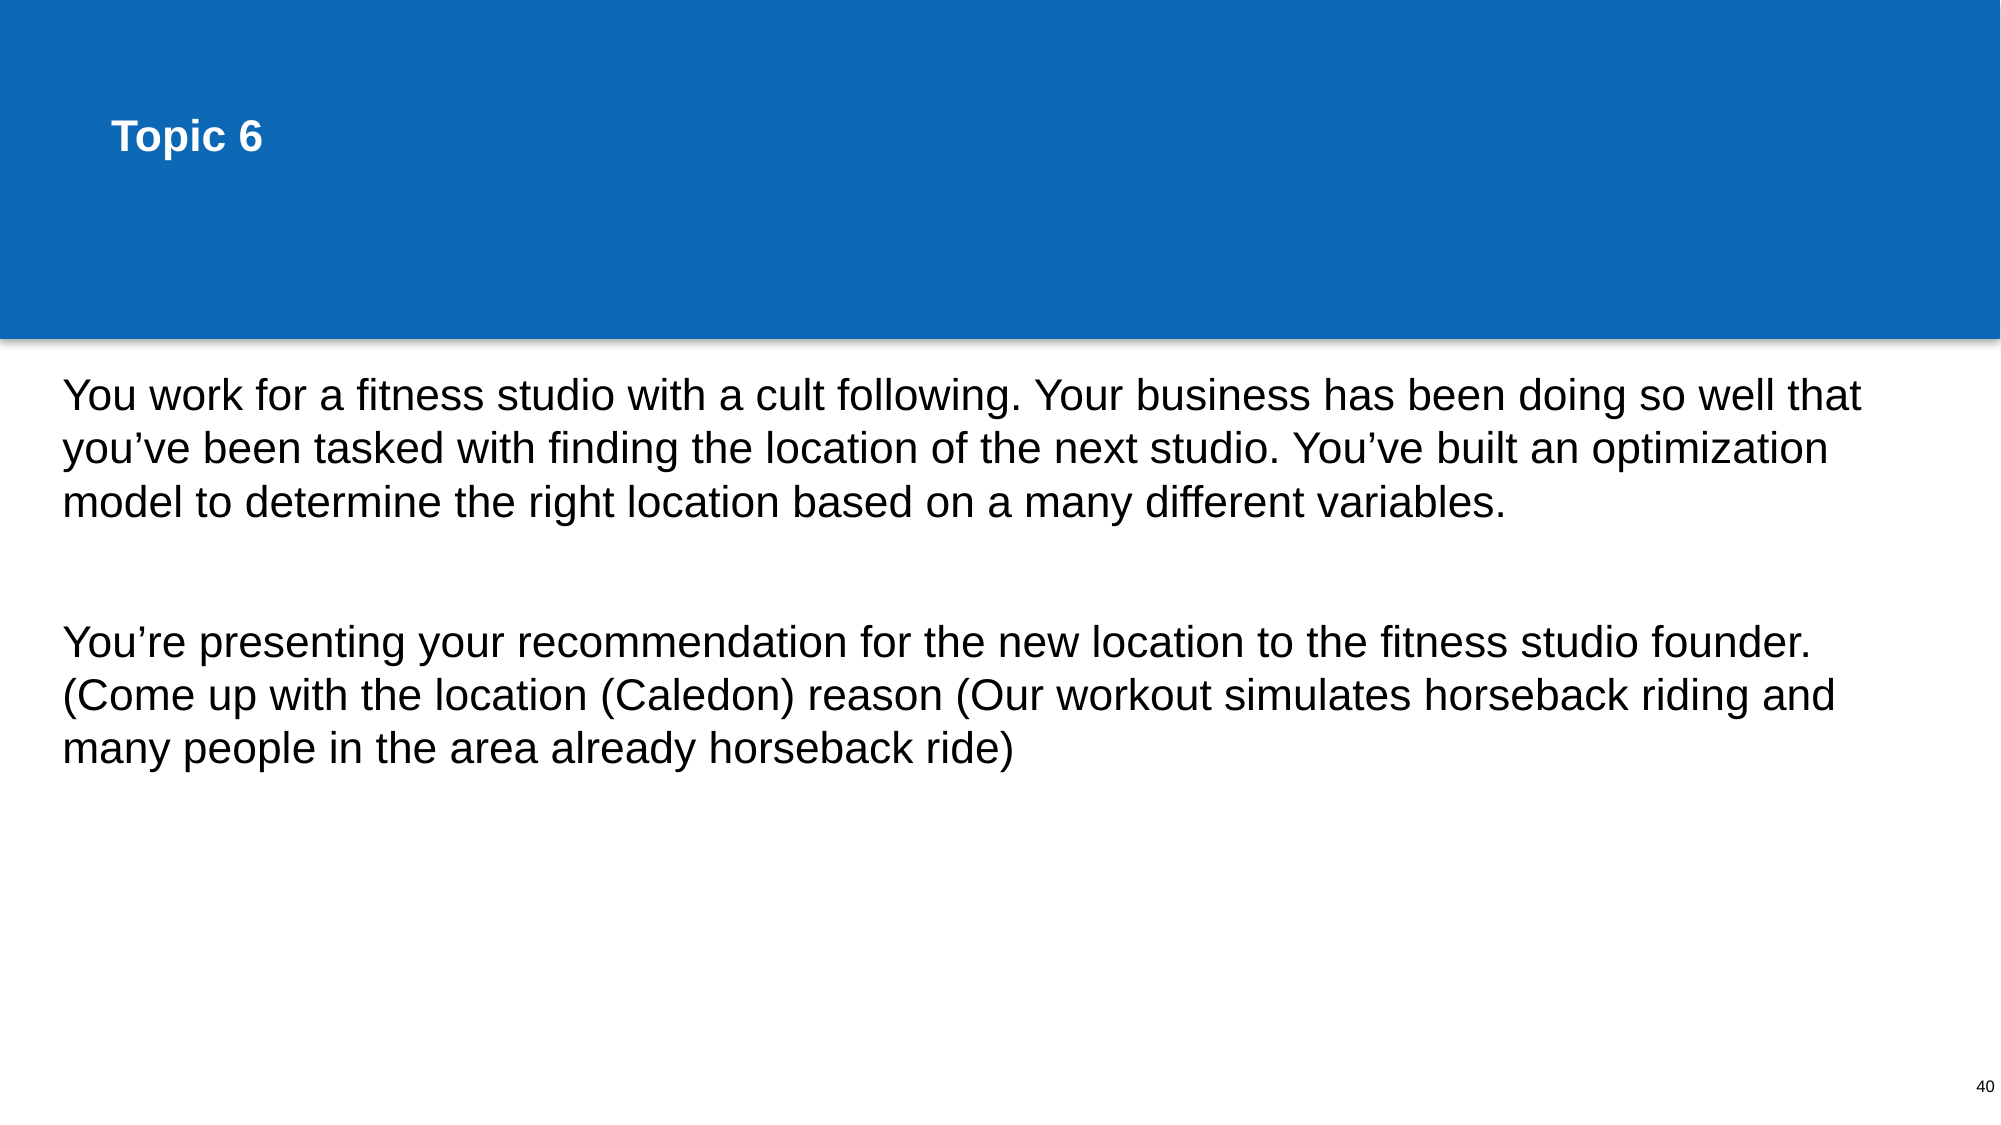

# Topic 6
You work for a fitness studio with a cult following. Your business has been doing so well that you’ve been tasked with finding the location of the next studio. You’ve built an optimization model to determine the right location based on a many different variables.

You’re presenting your recommendation for the new location to the fitness studio founder. (Come up with the location (Caledon) reason (Our workout simulates horseback riding and many people in the area already horseback ride)